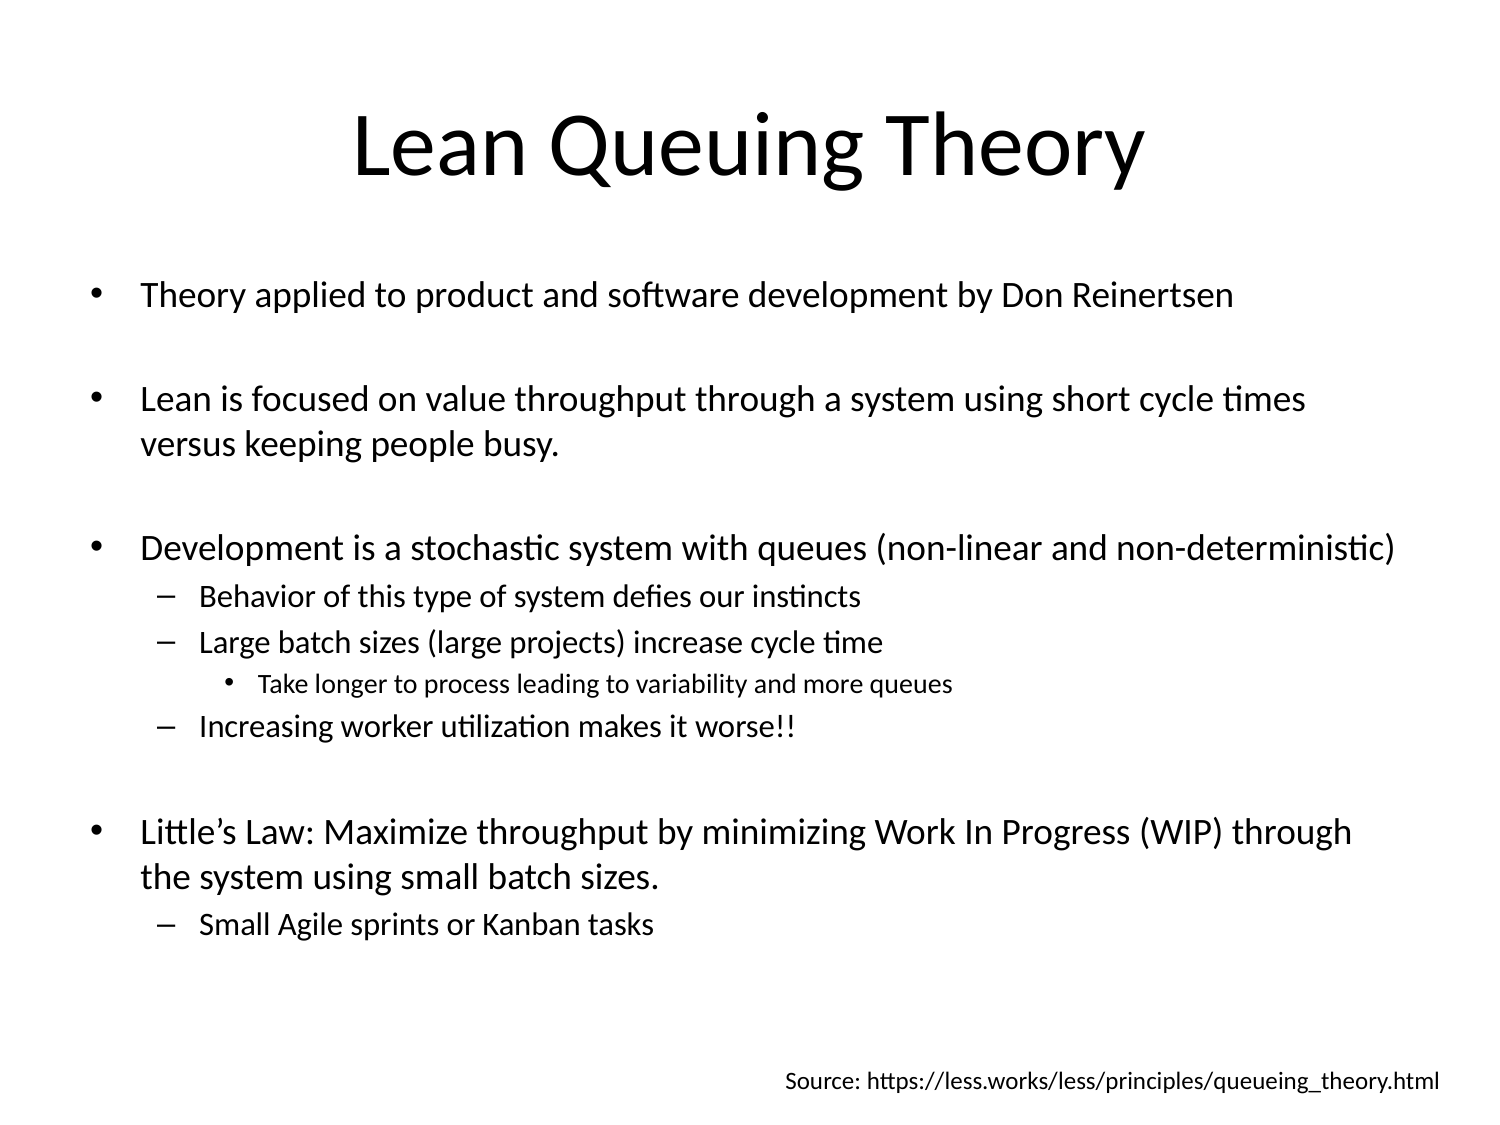

# Lean Queuing Theory
Theory applied to product and software development by Don Reinertsen

Lean is focused on value throughput through a system using short cycle times versus keeping people busy.

Development is a stochastic system with queues (non-linear and non-deterministic)
Behavior of this type of system defies our instincts
Large batch sizes (large projects) increase cycle time
Take longer to process leading to variability and more queues
Increasing worker utilization makes it worse!!

Little’s Law: Maximize throughput by minimizing Work In Progress (WIP) through the system using small batch sizes.
Small Agile sprints or Kanban tasks
Source: https://less.works/less/principles/queueing_theory.html